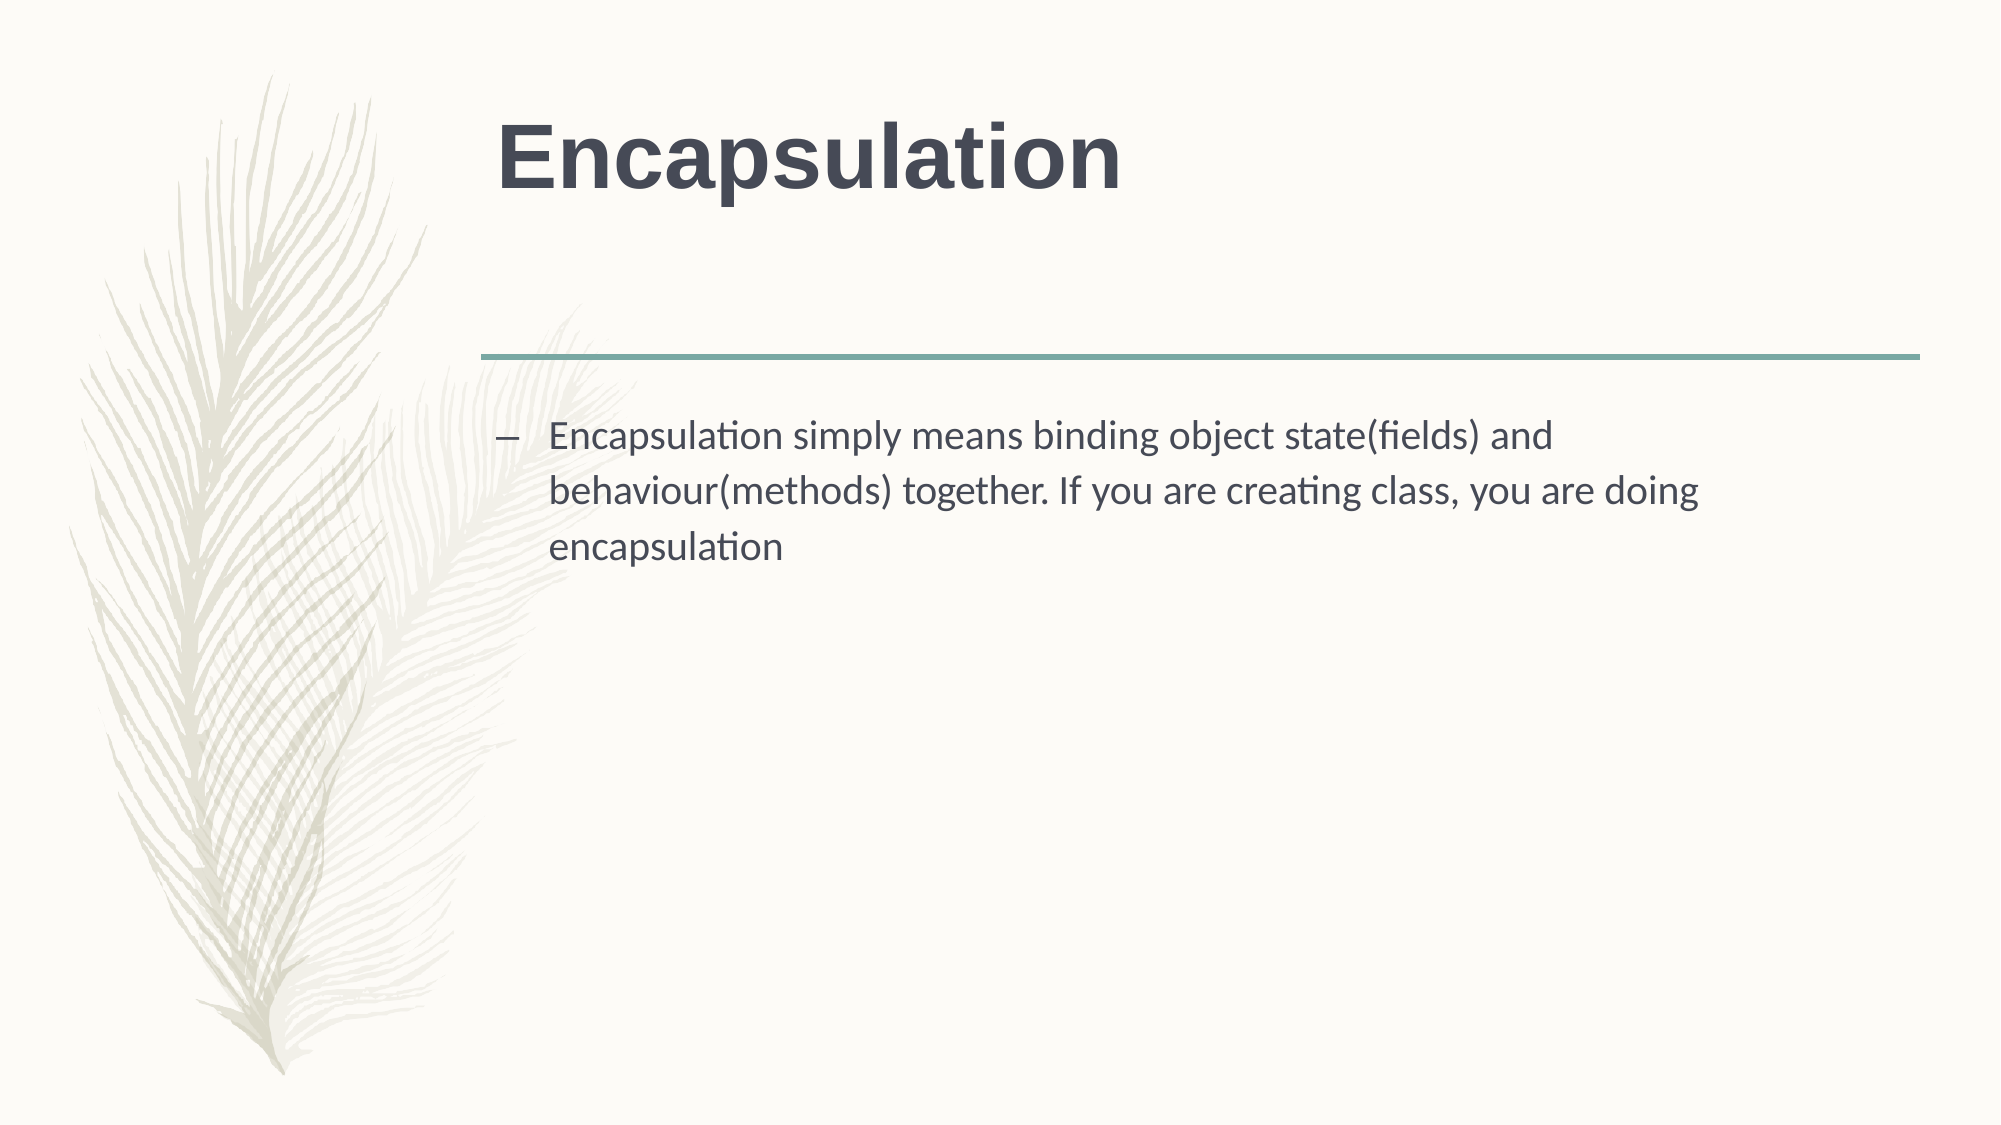

# Encapsulation
–	Encapsulation simply means binding object state(fields) and  behaviour(methods) together. If you are creating class, you are doing  encapsulation